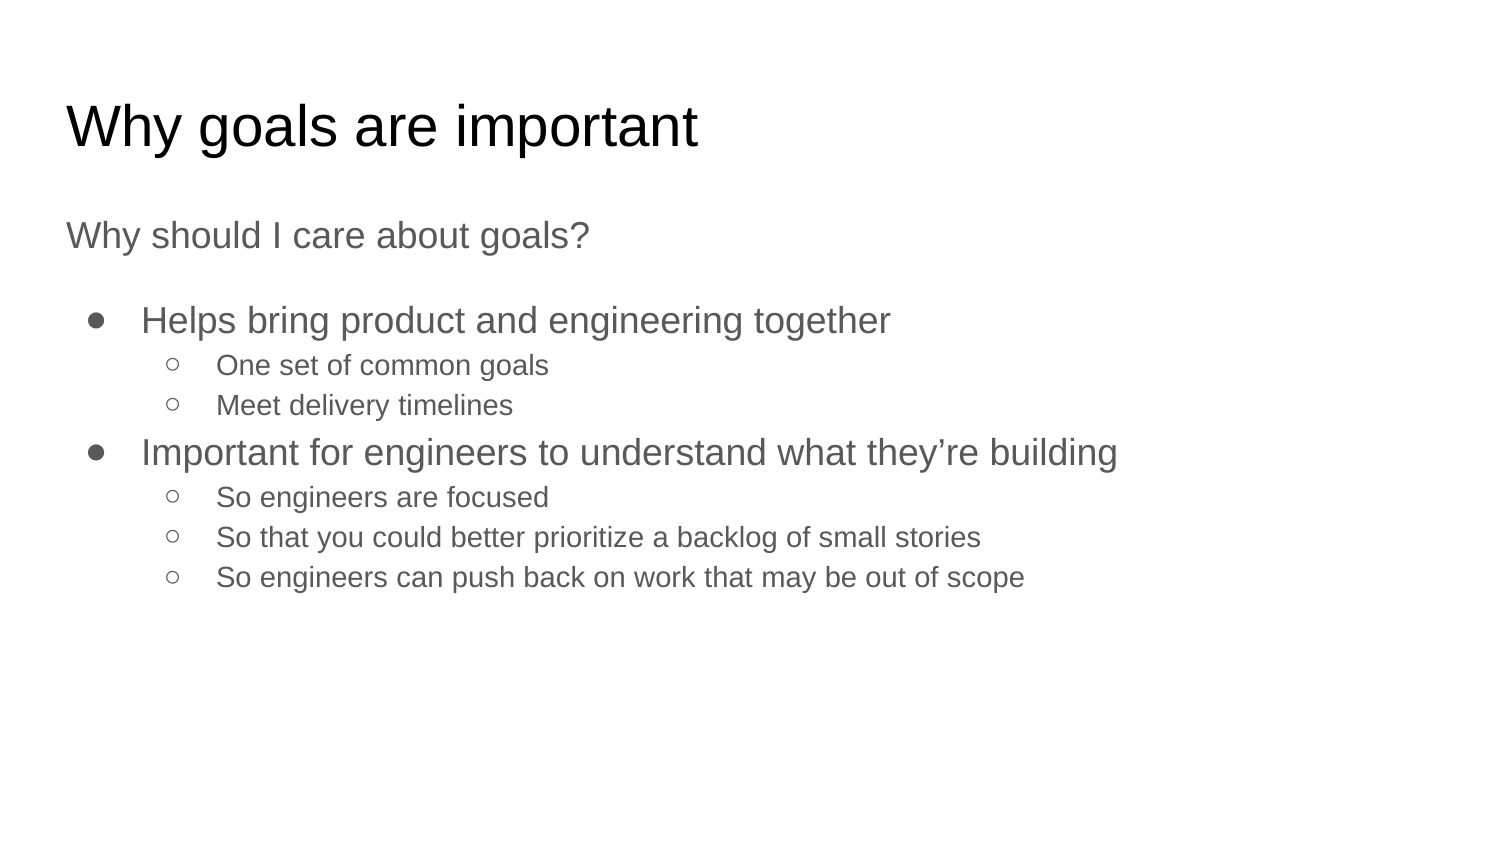

# Why goals are important
Why should I care about goals?
Helps bring product and engineering together
One set of common goals
Meet delivery timelines
Important for engineers to understand what they’re building
So engineers are focused
So that you could better prioritize a backlog of small stories
So engineers can push back on work that may be out of scope